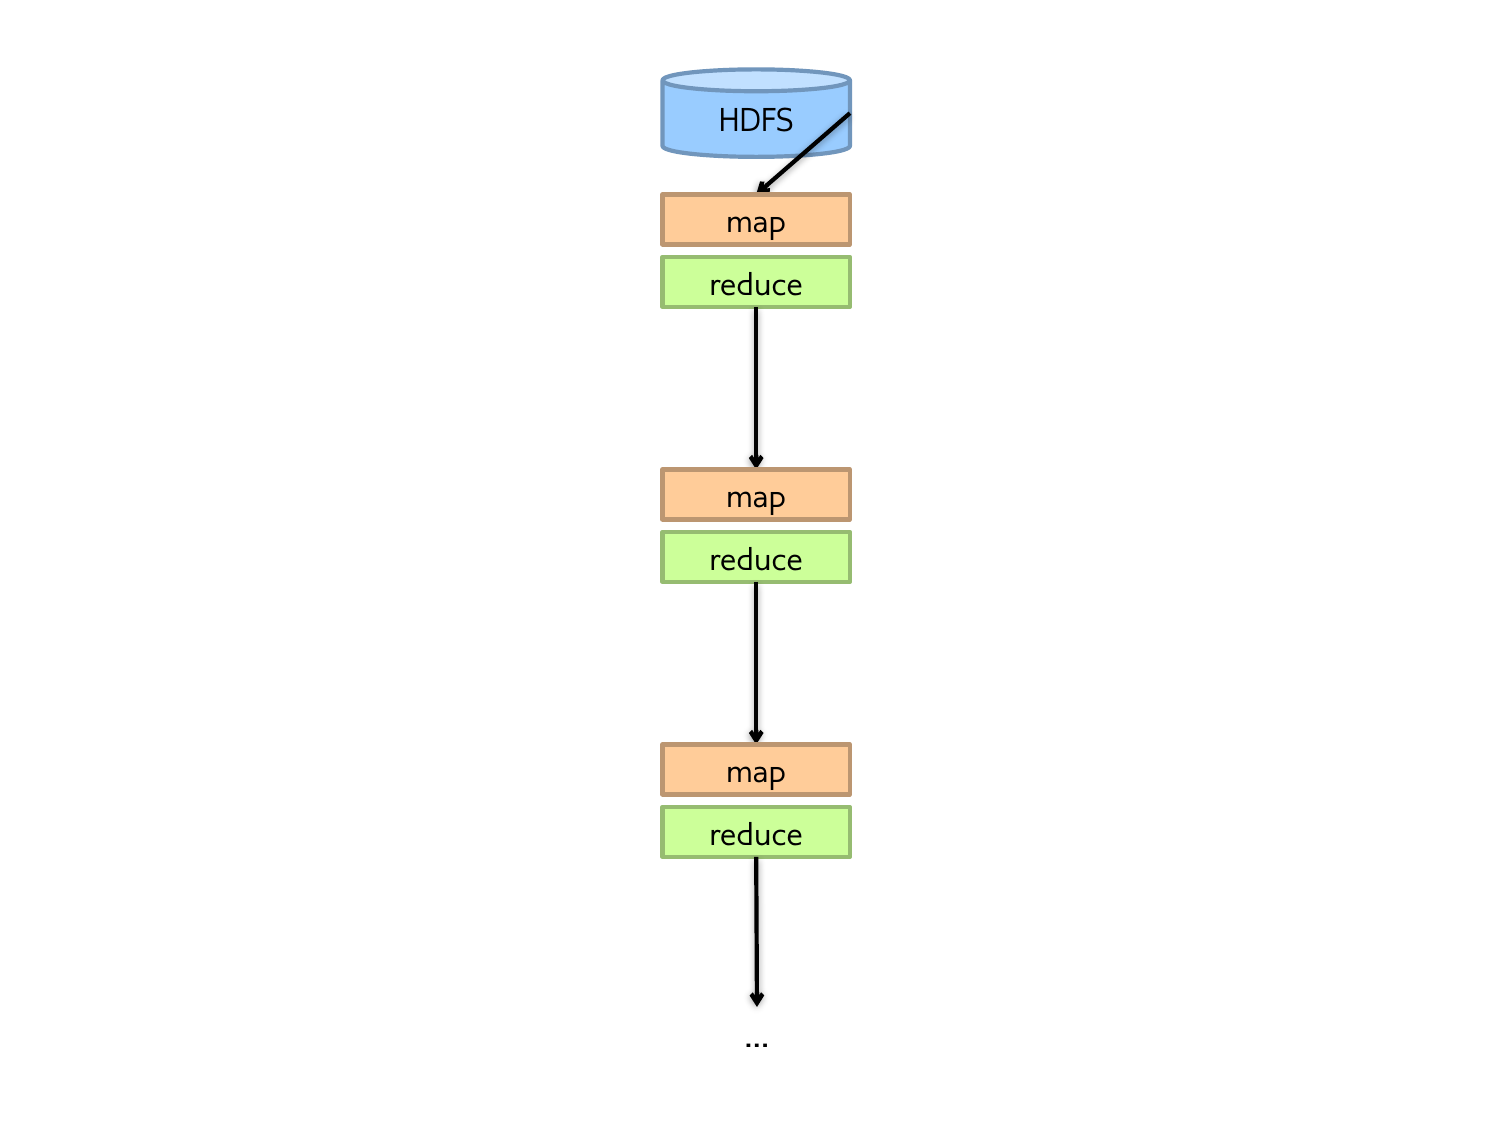

HDFS
map
reduce
map
reduce
map
reduce
…